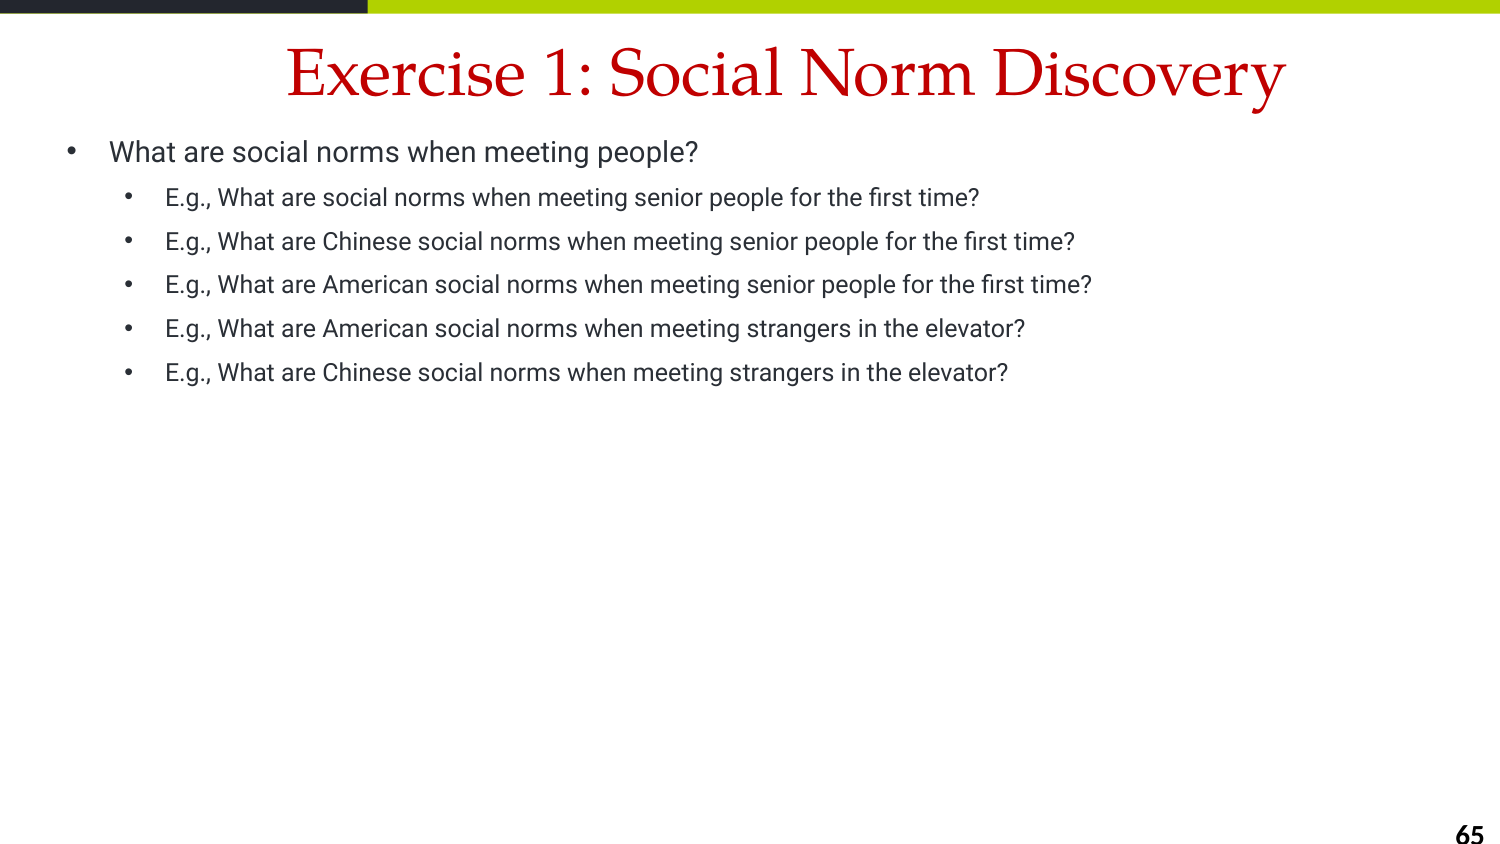

# Exercise 1: Social Norm Discovery
What are social norms when meeting people?
E.g., What are social norms when meeting senior people for the first time?
E.g., What are Chinese social norms when meeting senior people for the first time?
E.g., What are American social norms when meeting senior people for the first time?
E.g., What are American social norms when meeting strangers in the elevator?
E.g., What are Chinese social norms when meeting strangers in the elevator?

65